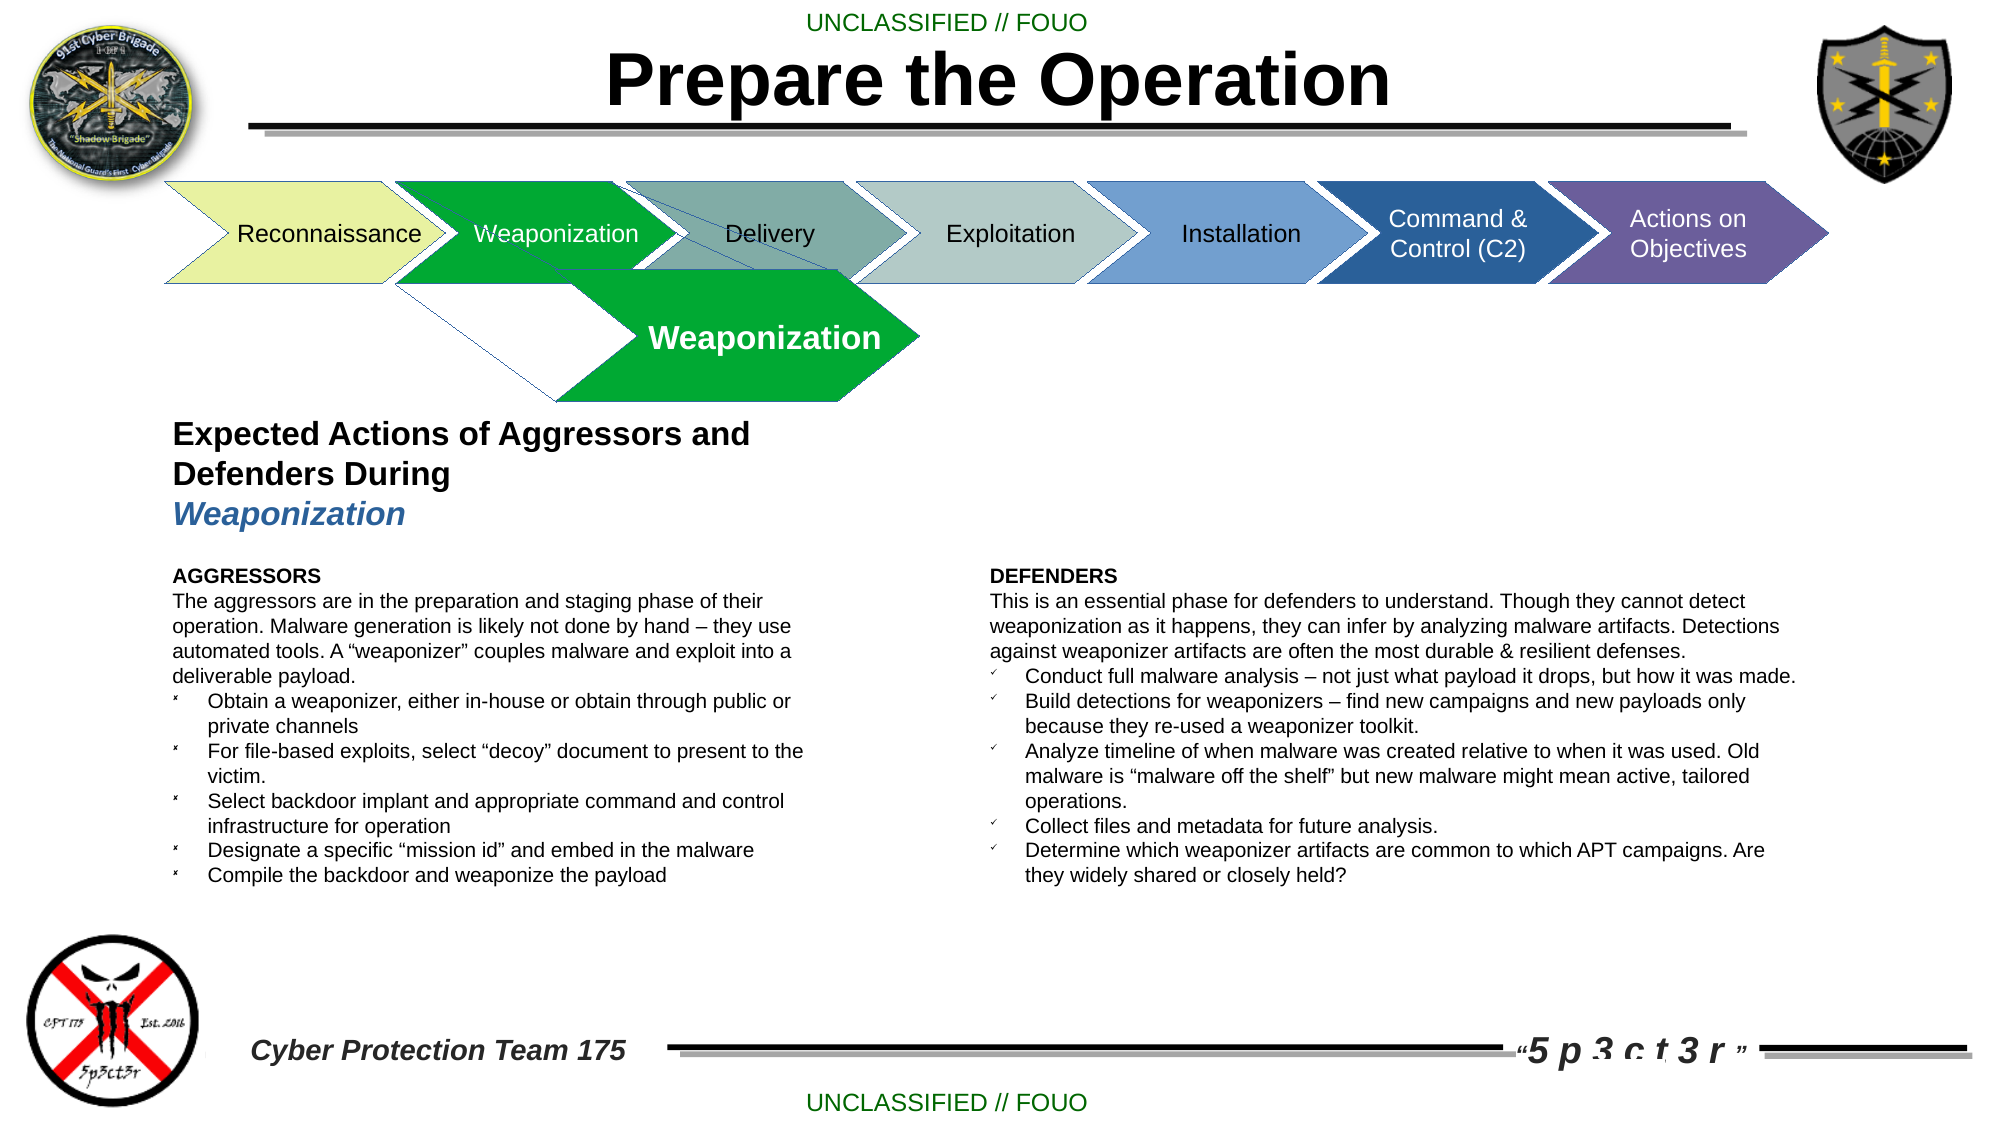

Prepare the Operation
       Reconnaissance
      Weaponization

 Delivery
    Exploitation
    Installation
Command &
Control (C2)
Actions on
Objectives

      Weaponization
       Reconnaissance

Expected Actions of Aggressors and Defenders During
Weaponization
AGGRESSORS
The aggressors are in the preparation and staging phase of their operation. Malware generation is likely not done by hand – they use automated tools. A “weaponizer” couples malware and exploit into a deliverable payload.
Obtain a weaponizer, either in-house or obtain through public or private channels
For file-based exploits, select “decoy” document to present to the victim.
Select backdoor implant and appropriate command and control infrastructure for operation
Designate a specific “mission id” and embed in the malware
Compile the backdoor and weaponize the payload
DEFENDERS
This is an essential phase for defenders to understand. Though they cannot detect weaponization as it happens, they can infer by analyzing malware artifacts. Detections against weaponizer artifacts are often the most durable & resilient defenses.
Conduct full malware analysis – not just what payload it drops, but how it was made.
Build detections for weaponizers – find new campaigns and new payloads only because they re-used a weaponizer toolkit.
Analyze timeline of when malware was created relative to when it was used. Old malware is “malware off the shelf” but new malware might mean active, tailored operations.
Collect files and metadata for future analysis.
Determine which weaponizer artifacts are common to which APT campaigns. Are they widely shared or closely held?